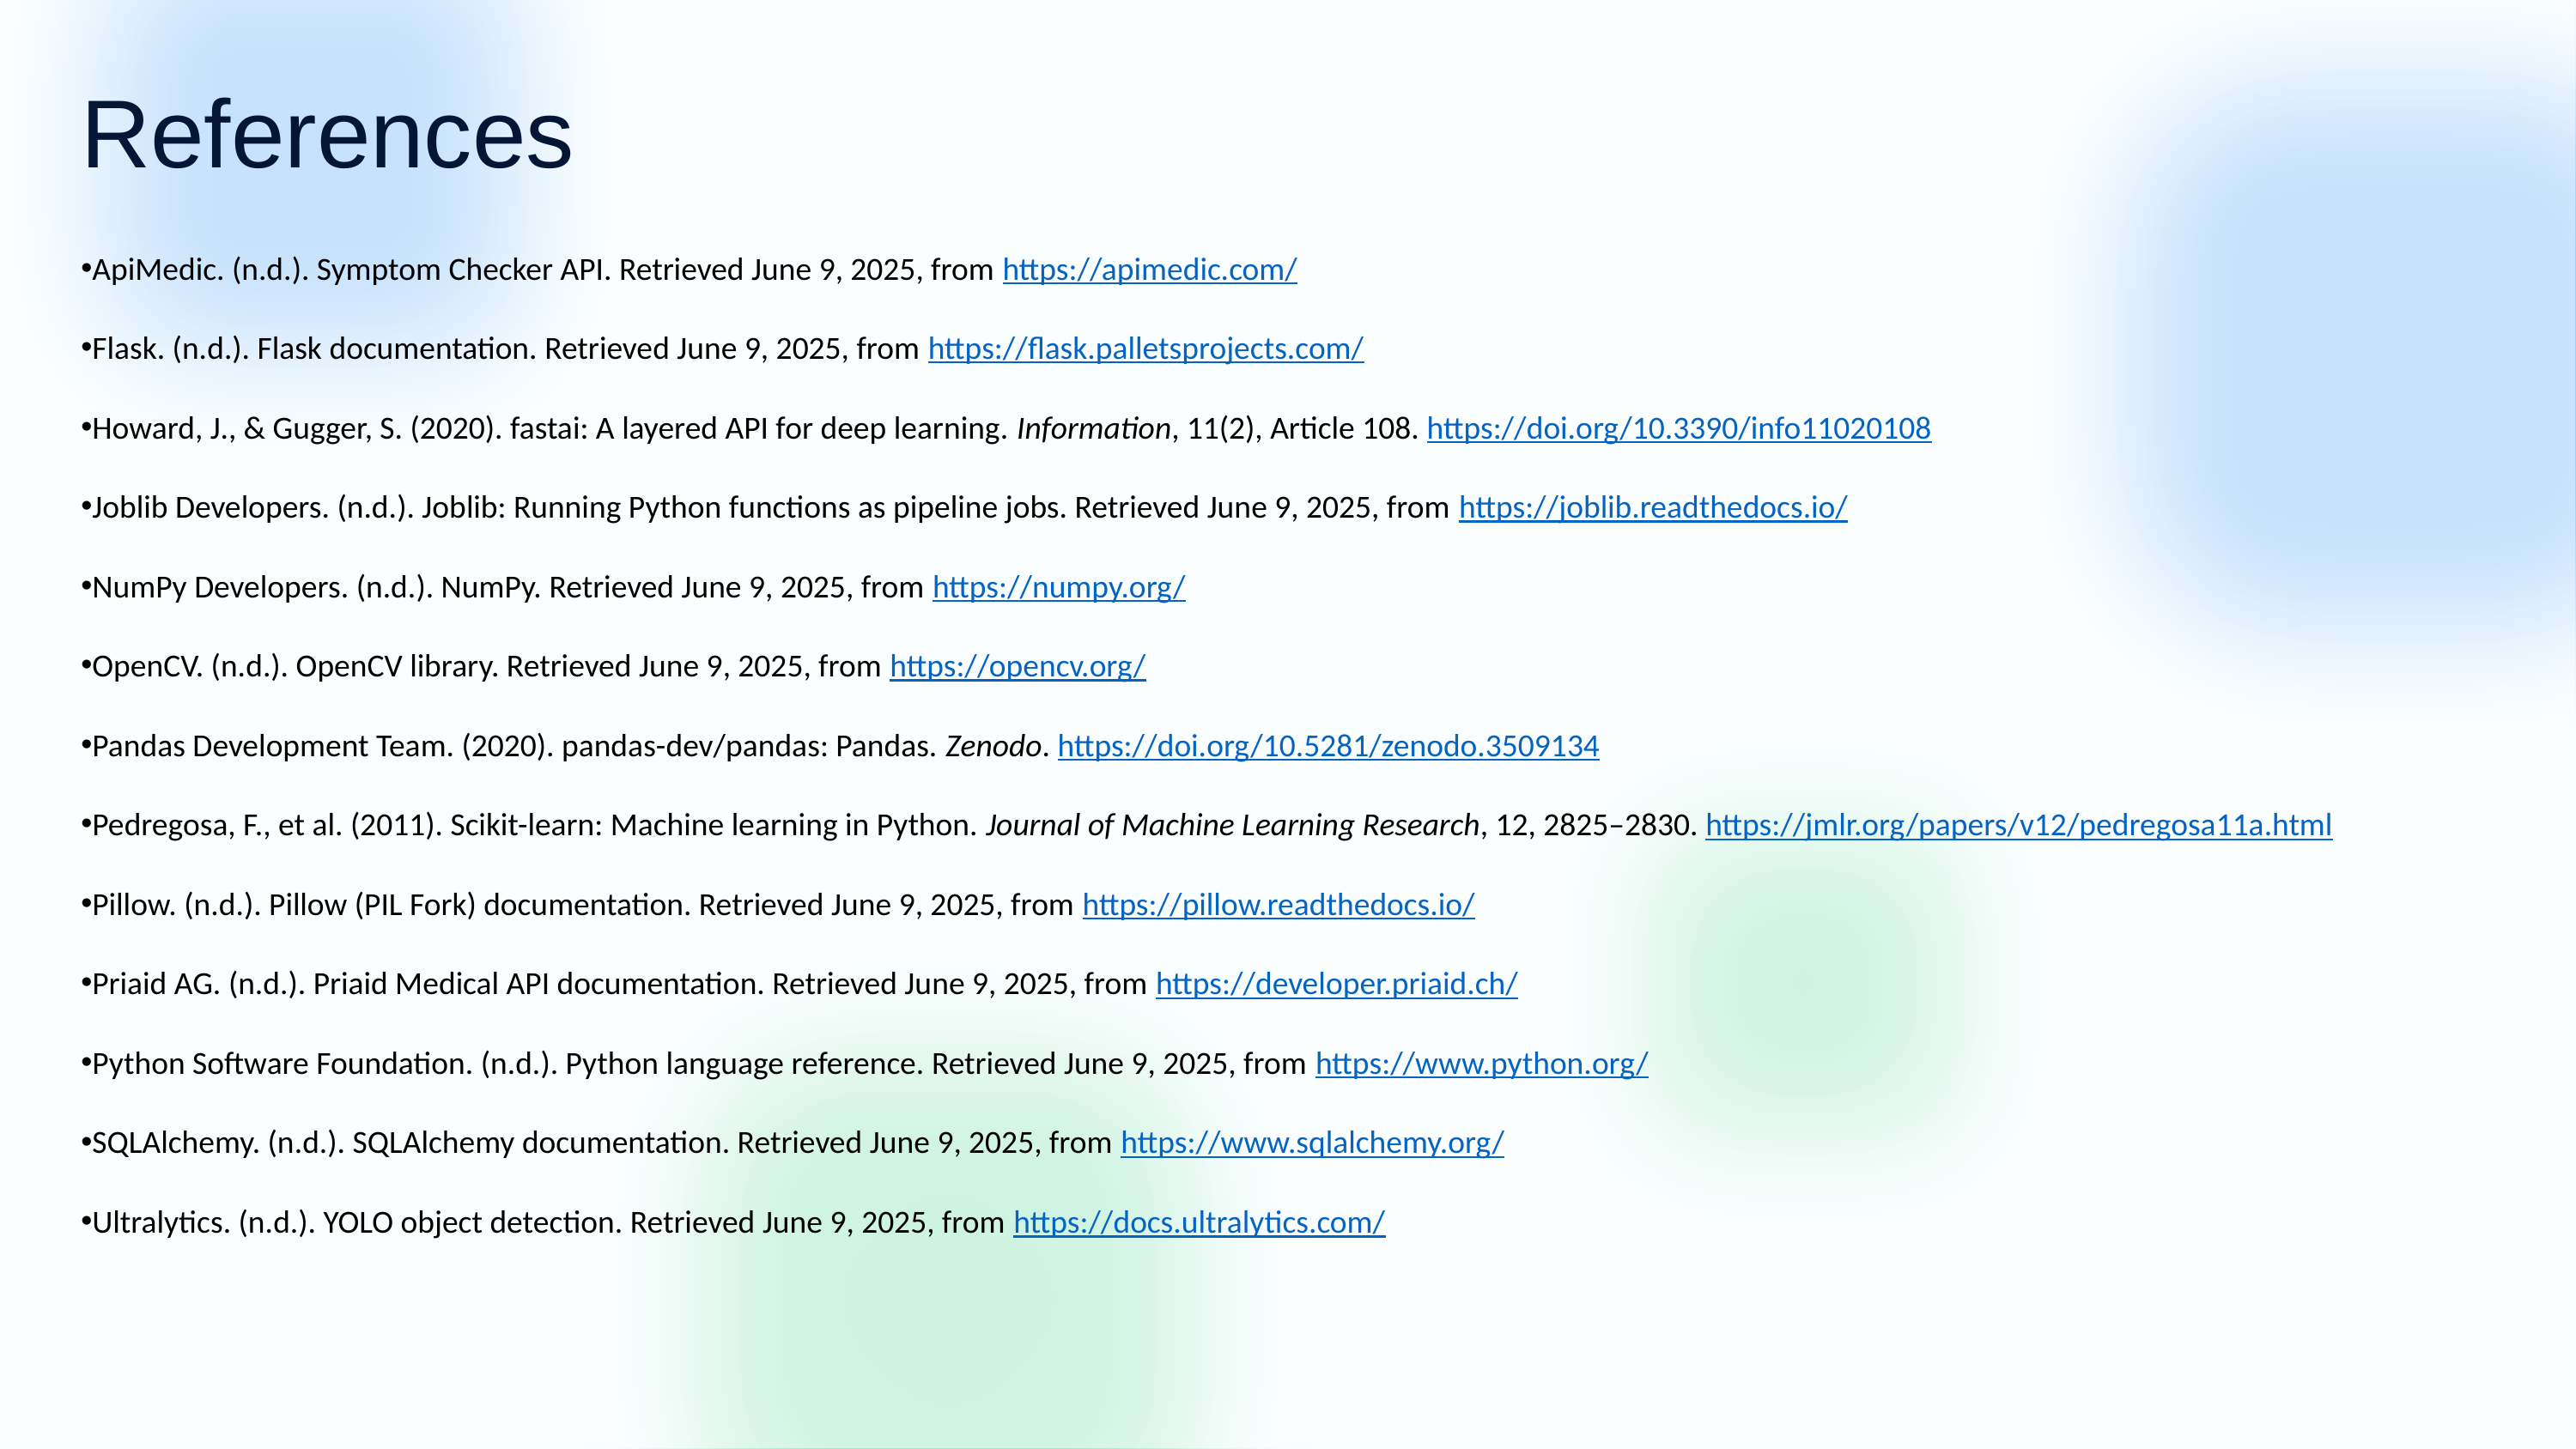

References

ApiMedic. (n.d.). Symptom Checker API. Retrieved June 9, 2025, from https://apimedic.com/
Flask. (n.d.). Flask documentation. Retrieved June 9, 2025, from https://flask.palletsprojects.com/
Howard, J., & Gugger, S. (2020). fastai: A layered API for deep learning. Information, 11(2), Article 108. https://doi.org/10.3390/info11020108
Joblib Developers. (n.d.). Joblib: Running Python functions as pipeline jobs. Retrieved June 9, 2025, from https://joblib.readthedocs.io/
NumPy Developers. (n.d.). NumPy. Retrieved June 9, 2025, from https://numpy.org/
OpenCV. (n.d.). OpenCV library. Retrieved June 9, 2025, from https://opencv.org/
Pandas Development Team. (2020). pandas-dev/pandas: Pandas. Zenodo. https://doi.org/10.5281/zenodo.3509134
Pedregosa, F., et al. (2011). Scikit-learn: Machine learning in Python. Journal of Machine Learning Research, 12, 2825–2830. https://jmlr.org/papers/v12/pedregosa11a.html
Pillow. (n.d.). Pillow (PIL Fork) documentation. Retrieved June 9, 2025, from https://pillow.readthedocs.io/
Priaid AG. (n.d.). Priaid Medical API documentation. Retrieved June 9, 2025, from https://developer.priaid.ch/
Python Software Foundation. (n.d.). Python language reference. Retrieved June 9, 2025, from https://www.python.org/
SQLAlchemy. (n.d.). SQLAlchemy documentation. Retrieved June 9, 2025, from https://www.sqlalchemy.org/
Ultralytics. (n.d.). YOLO object detection. Retrieved June 9, 2025, from https://docs.ultralytics.com/